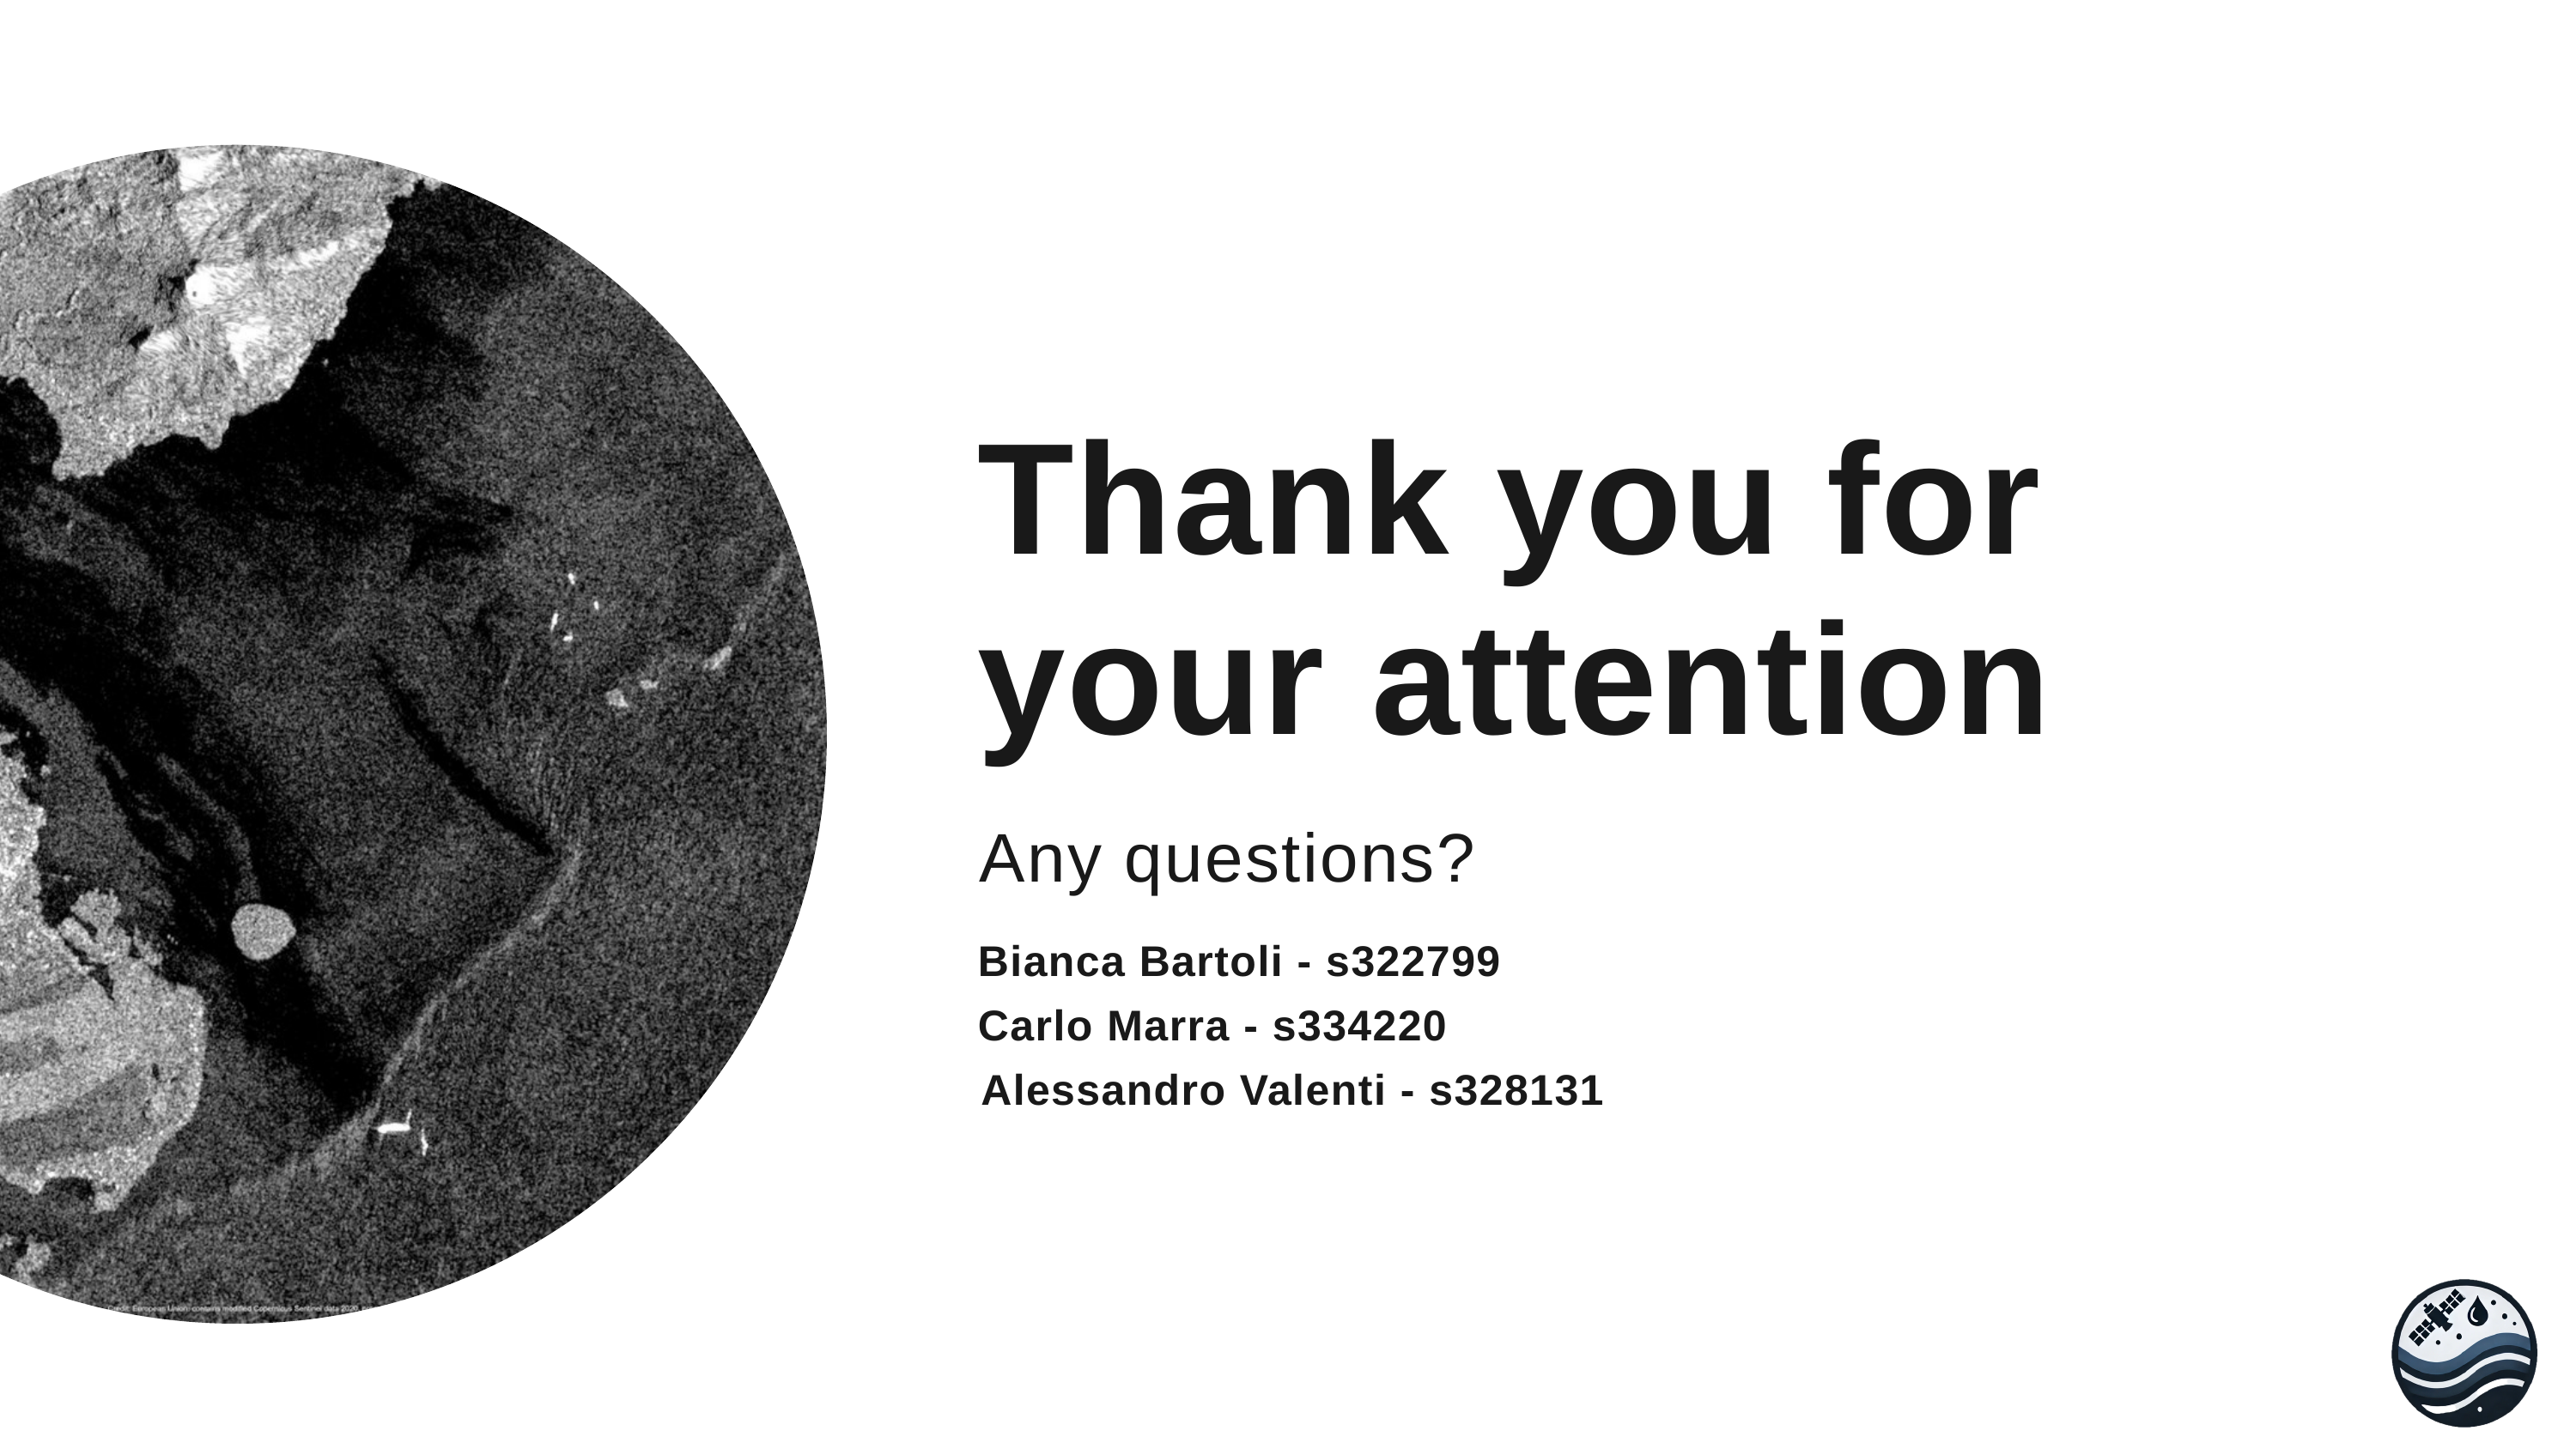

Thank you for your attention
Any questions?
Bianca Bartoli - s322799
Carlo Marra - s334220
Alessandro Valenti - s328131